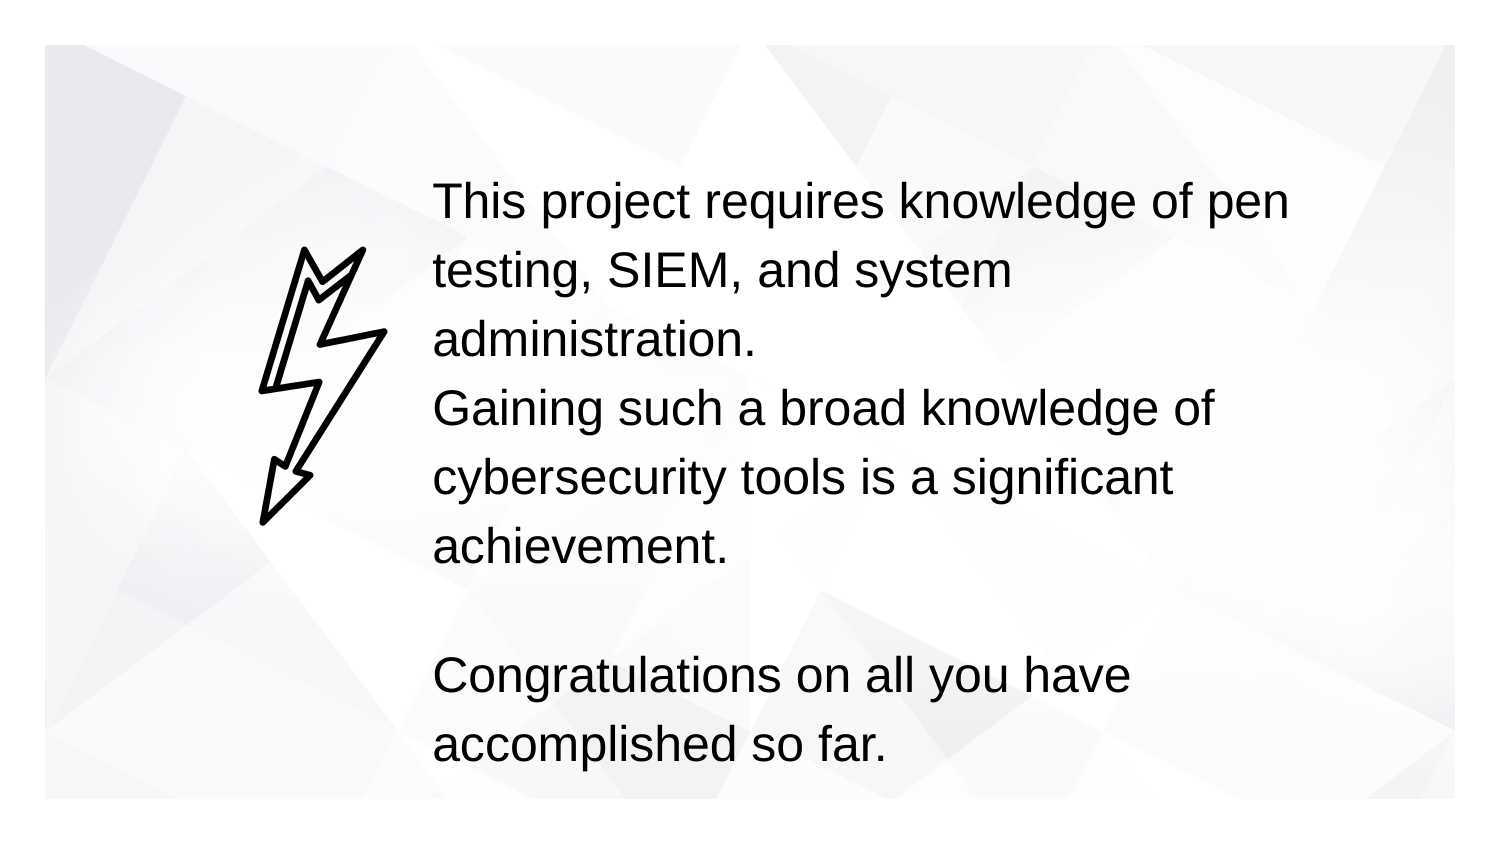

# This project requires knowledge of pen testing, SIEM, and system administration.
Gaining such a broad knowledge of cybersecurity tools is a significant achievement.

Congratulations on all you have accomplished so far.